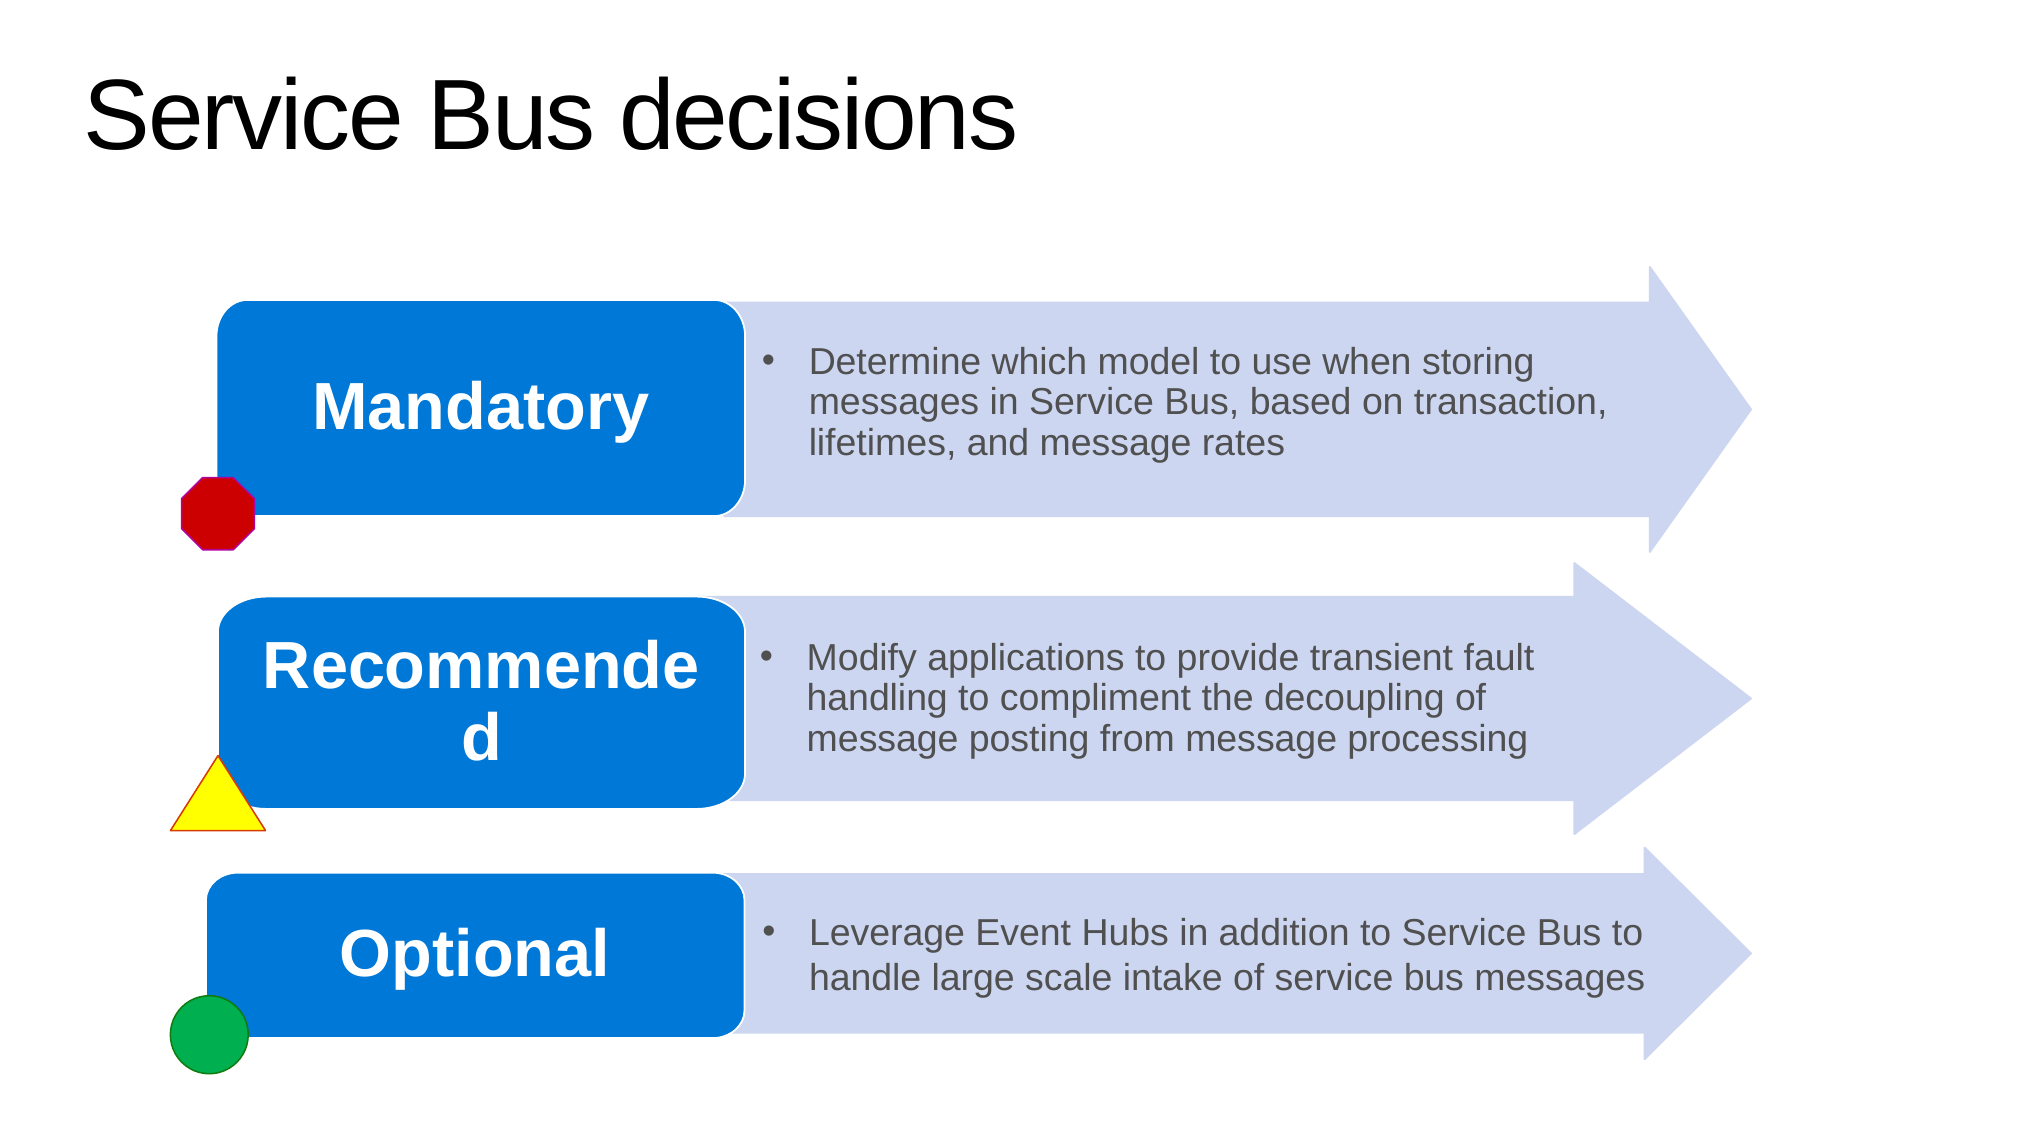

# Service Bus decisions
Determine which model to use when storing messages in Service Bus, based on transaction, lifetimes, and message rates
Mandatory

Modify applications to provide transient fault handling to compliment the decoupling of message posting from message processing
Recommended

Leverage Event Hubs in addition to Service Bus to handle large scale intake of service bus messages
Optional